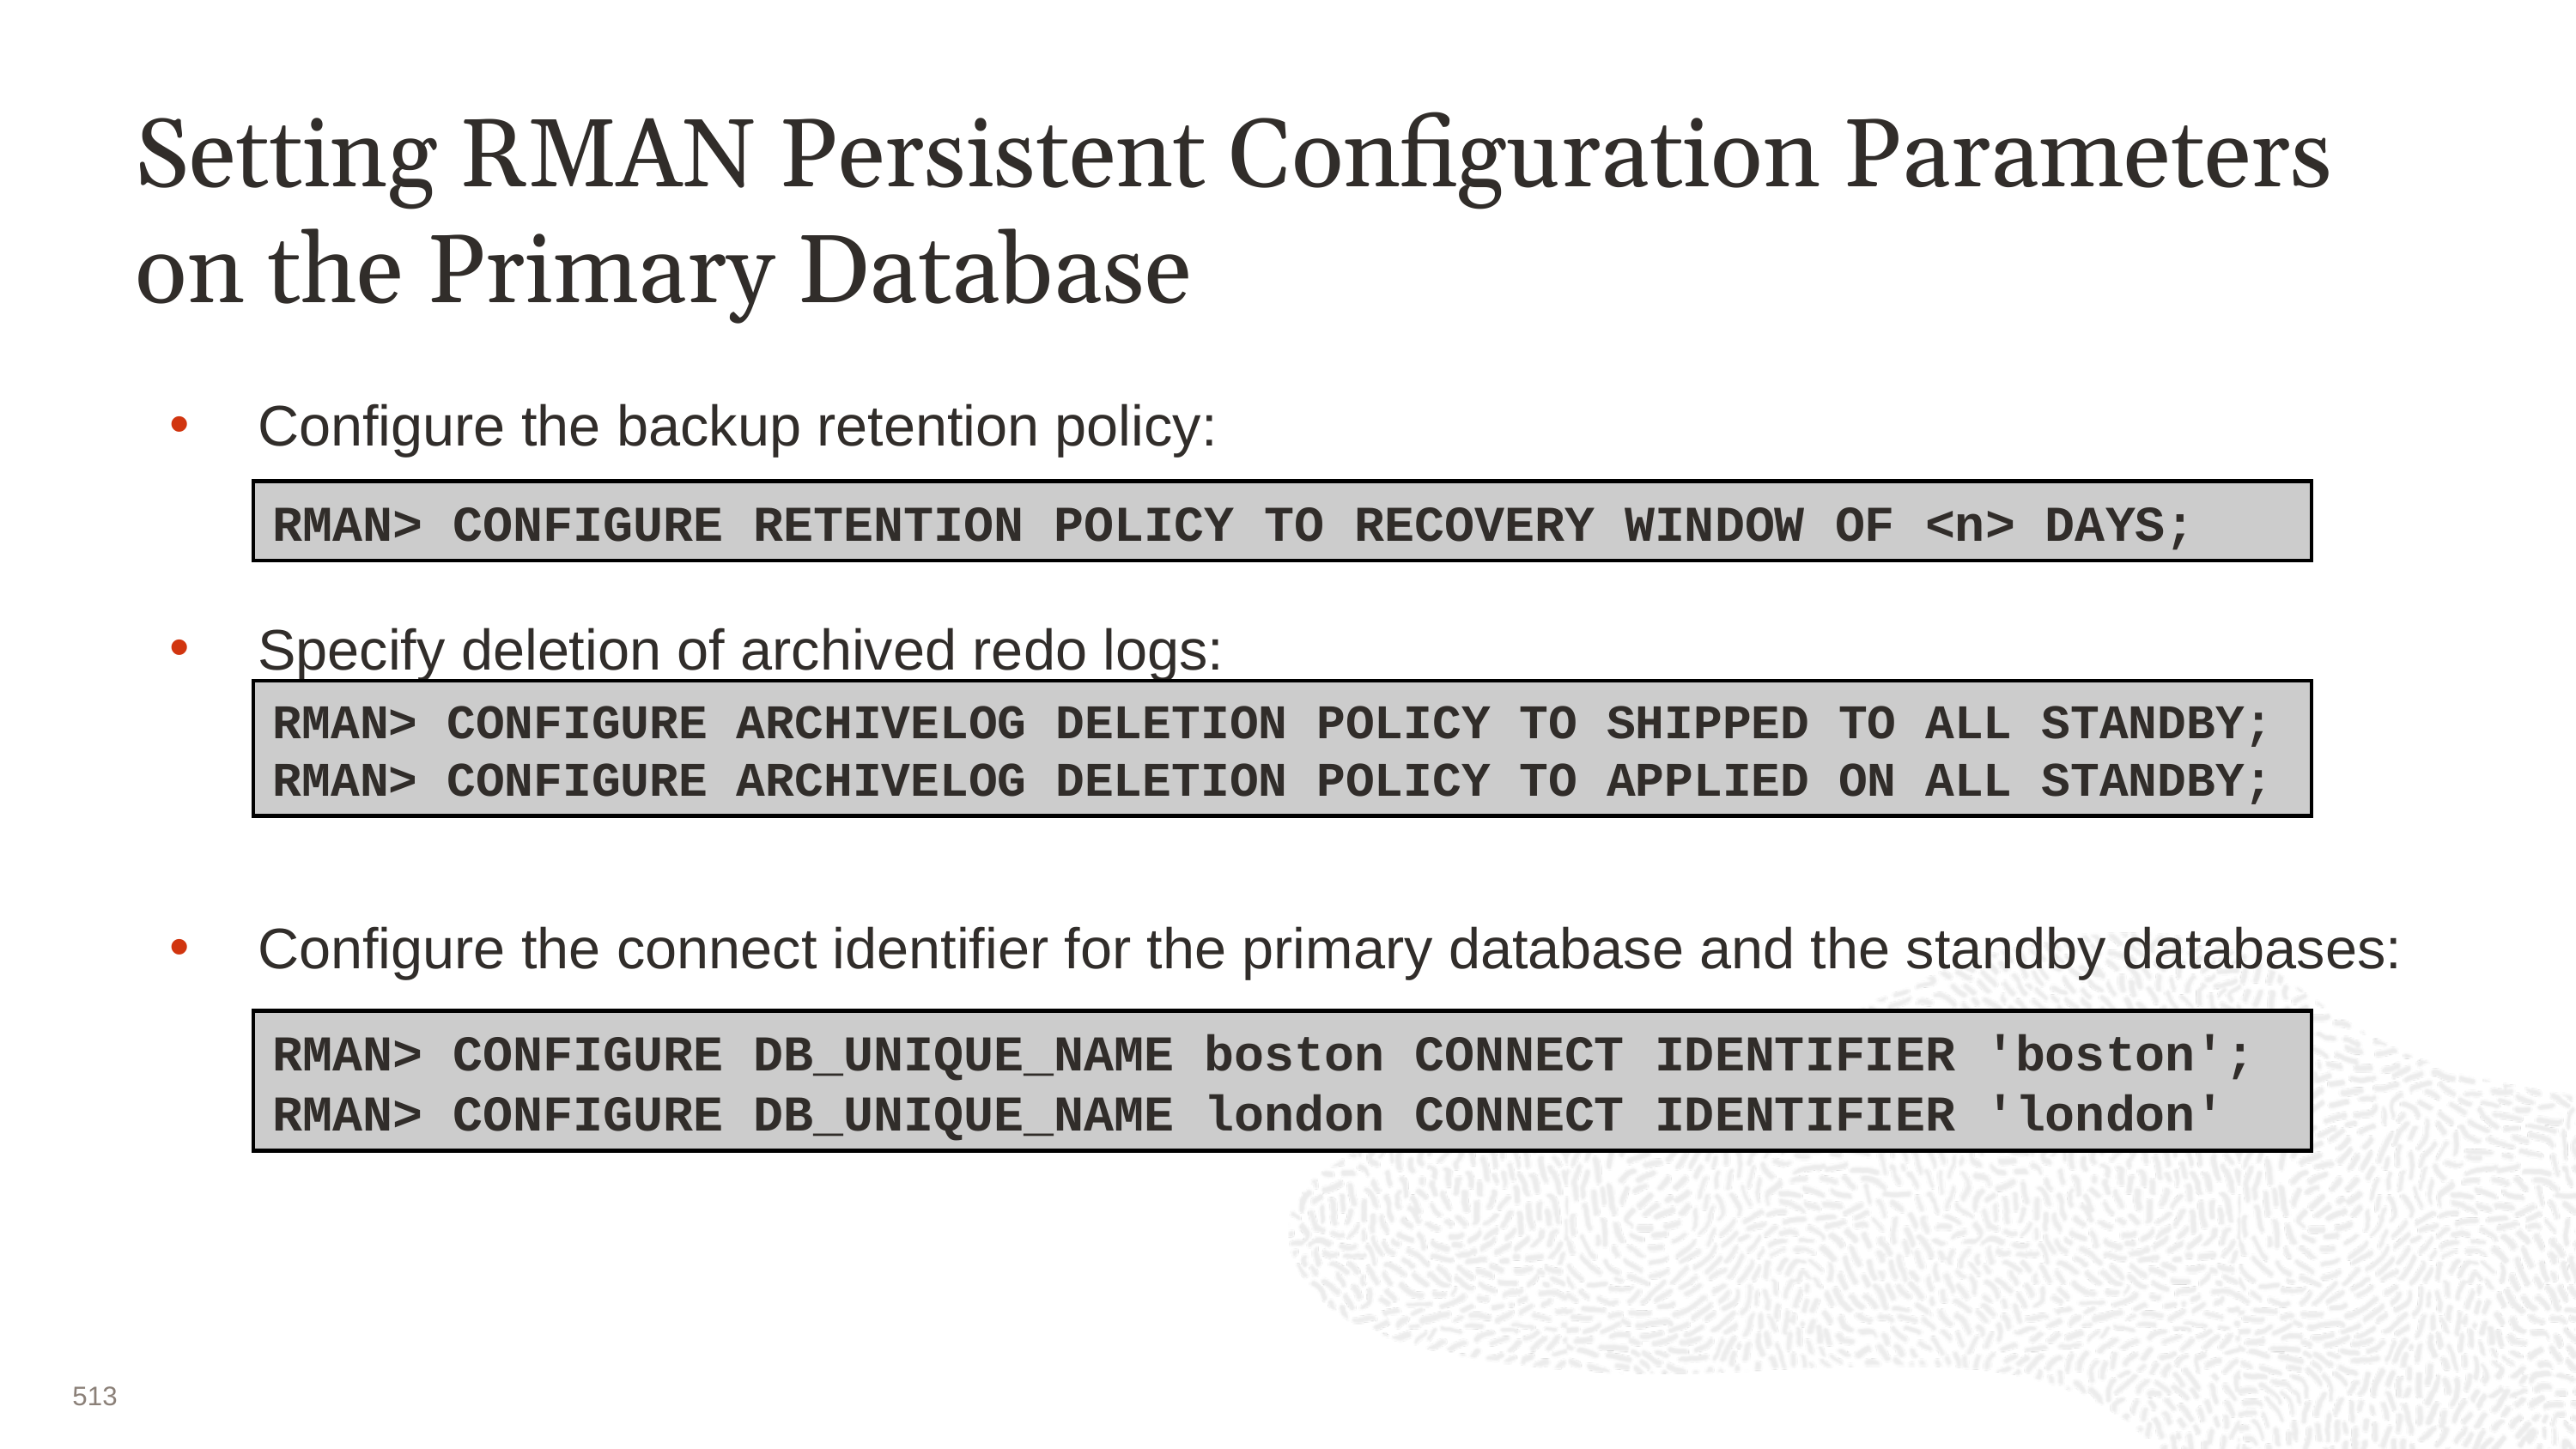

# Setting RMAN Persistent Configuration Parameters on the Primary Database
Configure the backup retention policy:

Specify deletion of archived redo logs:

Configure the connect identifier for the primary database and the standby databases:
RMAN> CONFIGURE RETENTION POLICY TO RECOVERY WINDOW OF <n> DAYS;
RMAN> CONFIGURE ARCHIVELOG DELETION POLICY TO SHIPPED TO ALL STANDBY;
RMAN> CONFIGURE ARCHIVELOG DELETION POLICY TO APPLIED ON ALL STANDBY;
RMAN> CONFIGURE DB_UNIQUE_NAME boston CONNECT IDENTIFIER 'boston';
RMAN> CONFIGURE DB_UNIQUE_NAME london CONNECT IDENTIFIER 'london'